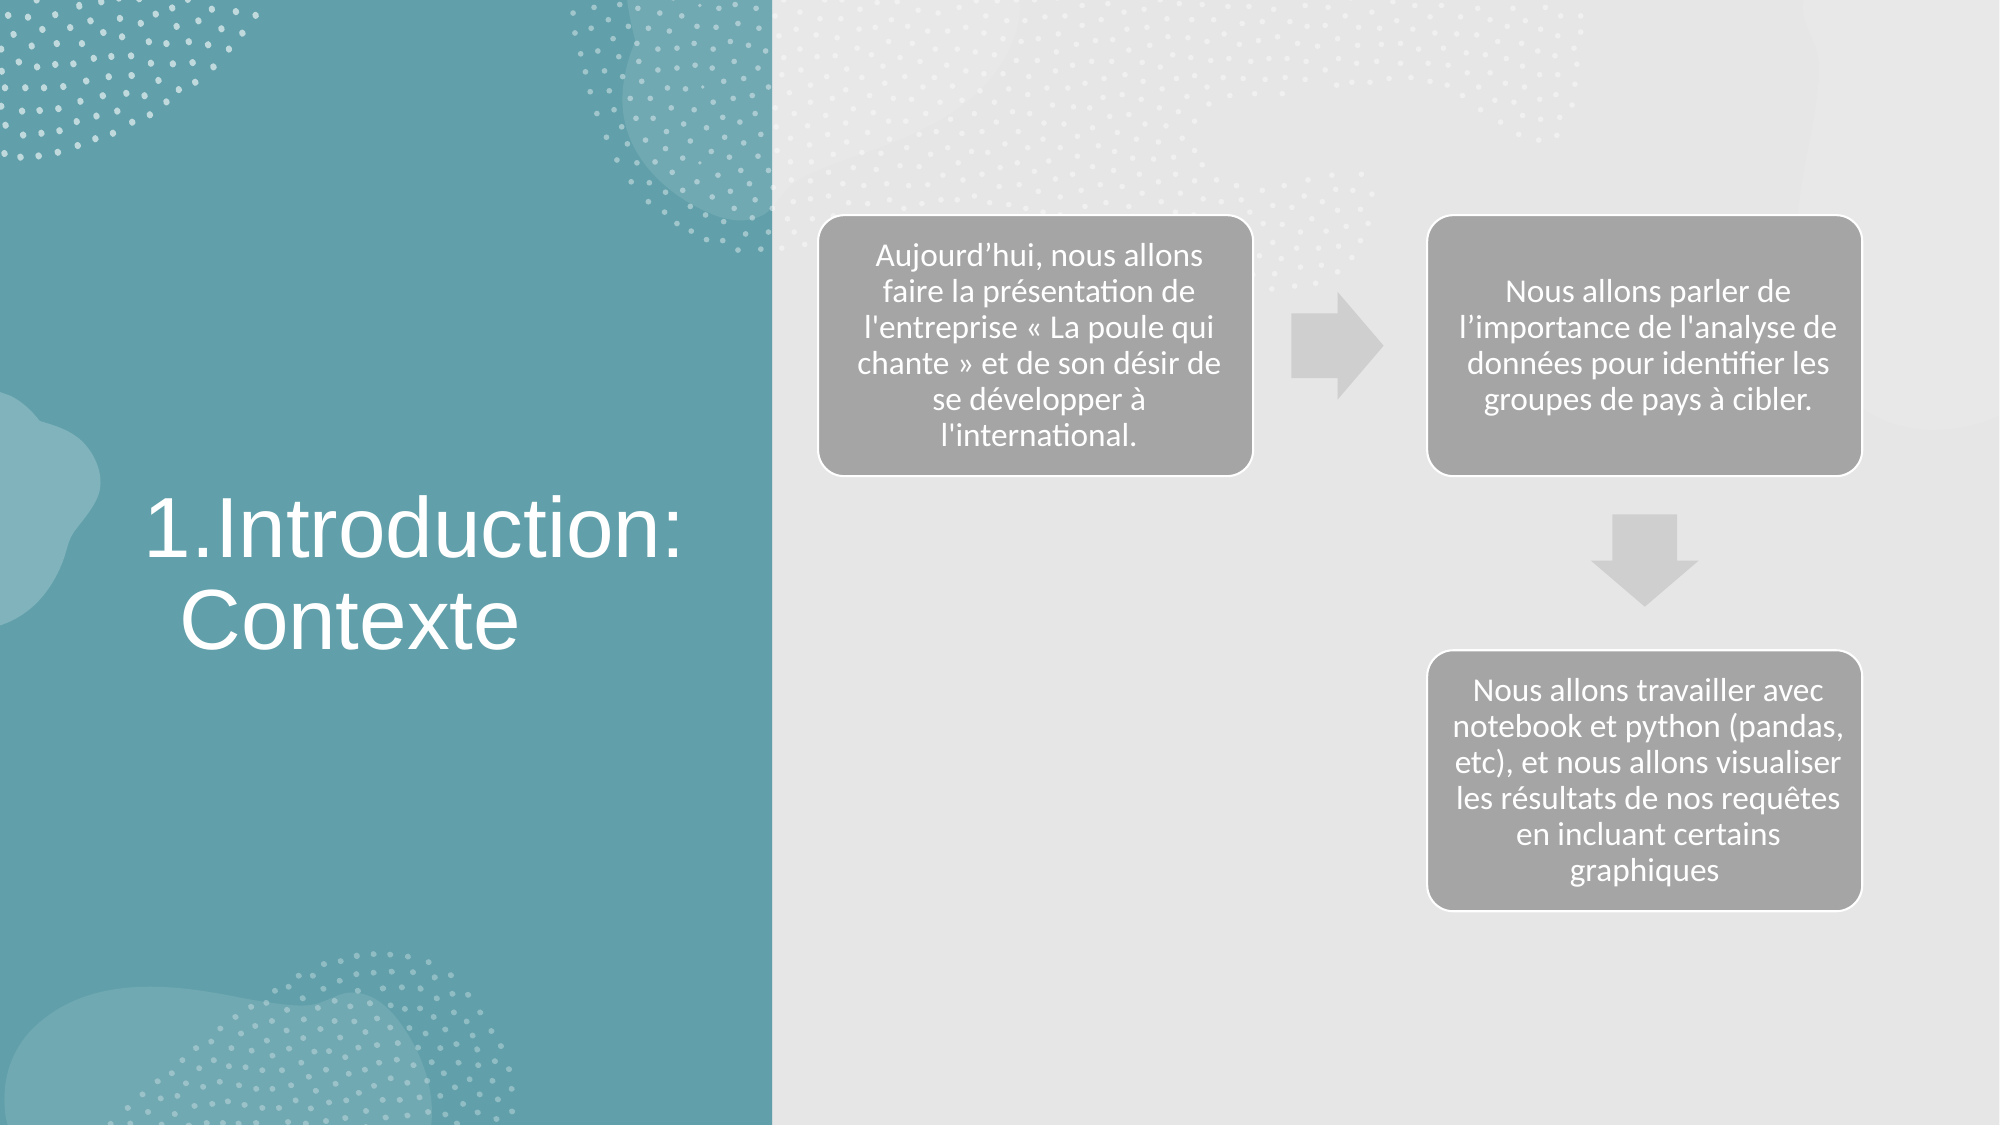

Aujourd’hui, nous allons faire la présentation de l'entreprise « La poule qui chante » et de son désir de se développer à l'international.

Nous allons parler de l’importance de l'analyse de données pour identifier les groupes de pays à cibler.

Nous allons travailler avec notebook et python (pandas, etc), et nous allons visualiser les résultats de nos requêtes en incluant certains graphiques
# Introduction: Contexte
Juan Luis Acebal Rico- Data Analyst
2